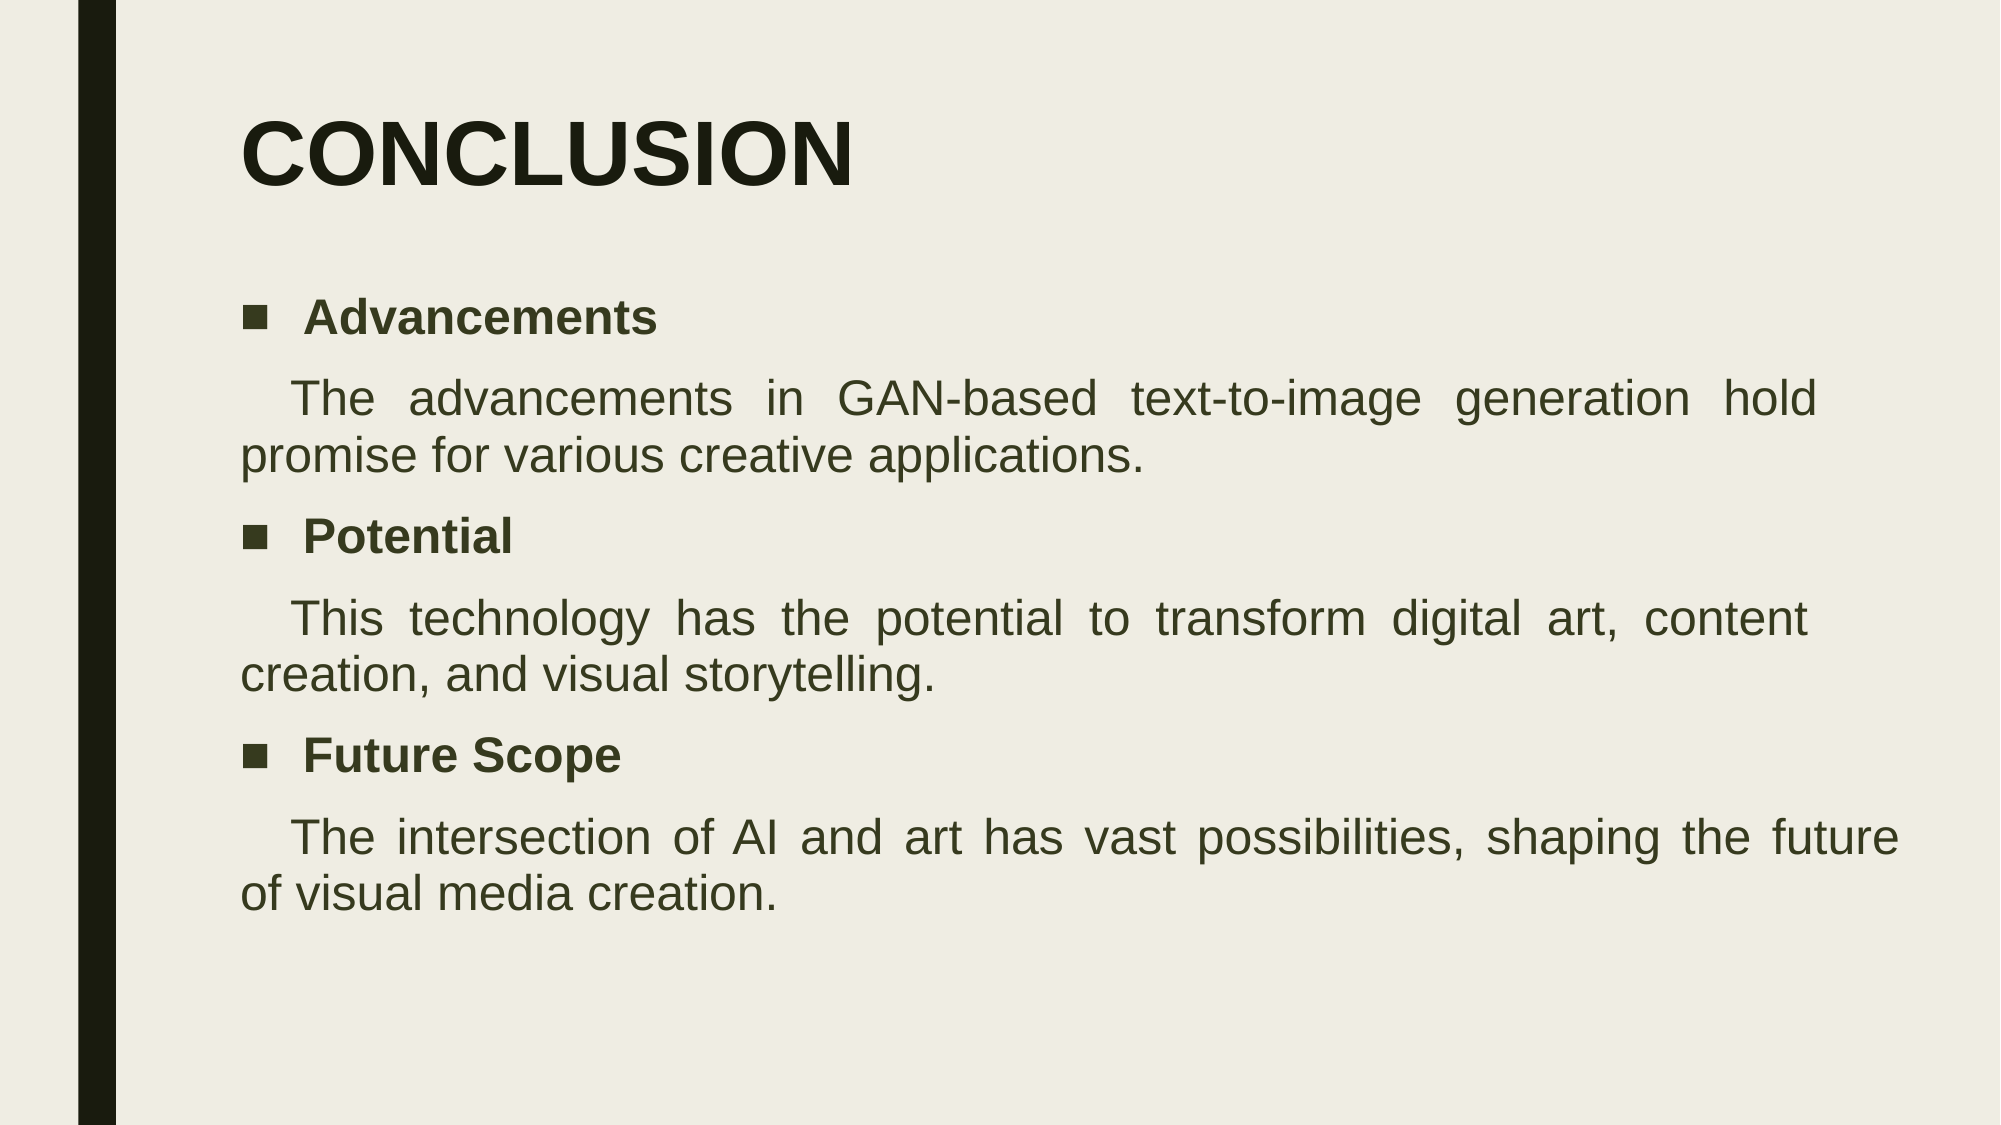

# CONCLUSION
Advancements
 The advancements in GAN-based text-to-image generation hold  promise for various creative applications.
Potential
 This technology has the potential to transform digital art, content      creation, and visual storytelling.
Future Scope
 The intersection of AI and art has vast possibilities, shaping the future of visual media creation.